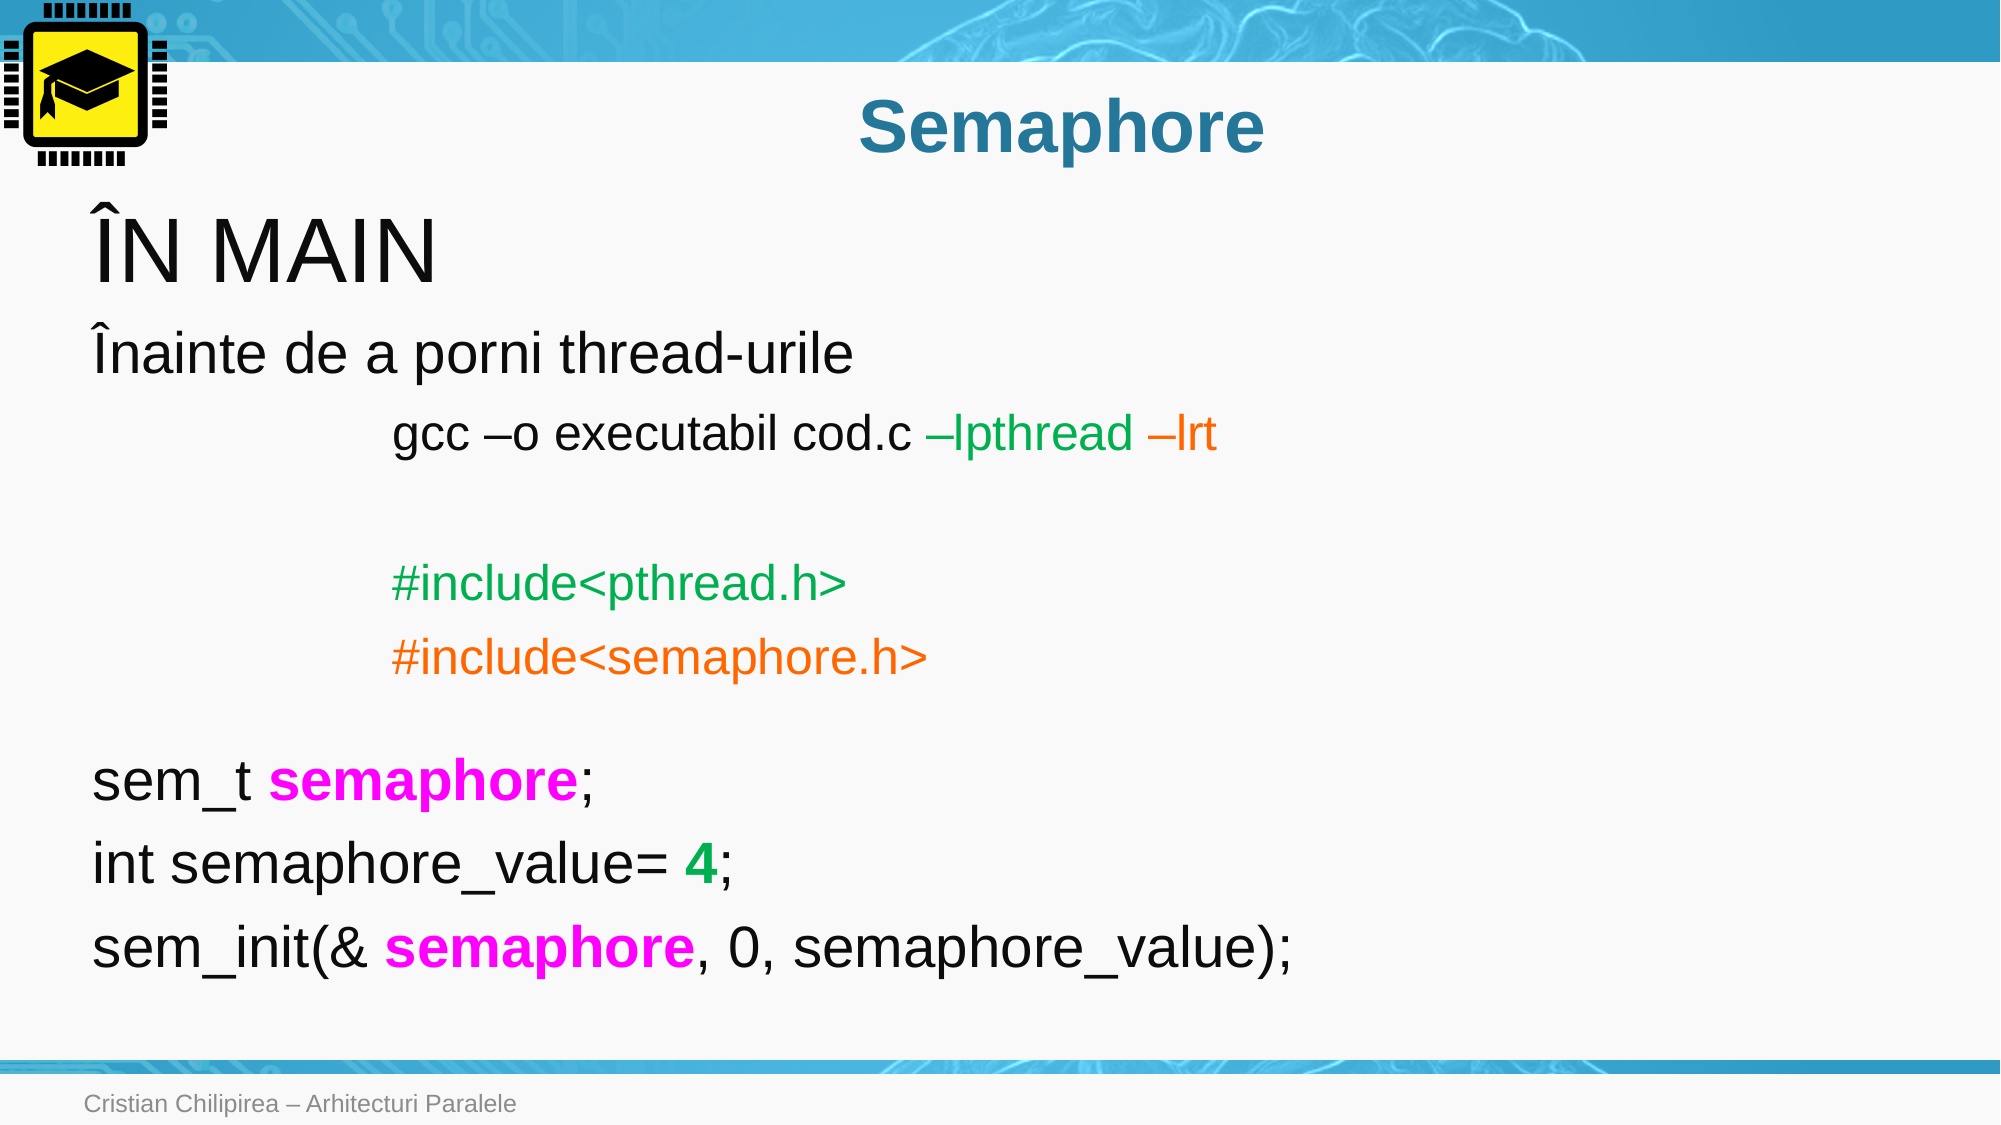

# Semaphore
ÎN MAIN
Înainte de a porni thread-urile
		gcc –o executabil cod.c –lpthread –lrt

		#include<pthread.h>
		#include<semaphore.h>

sem_t semaphore;
int semaphore_value= 4;
sem_init(& semaphore, 0, semaphore_value);

Cristian Chilipirea – Arhitecturi Paralele